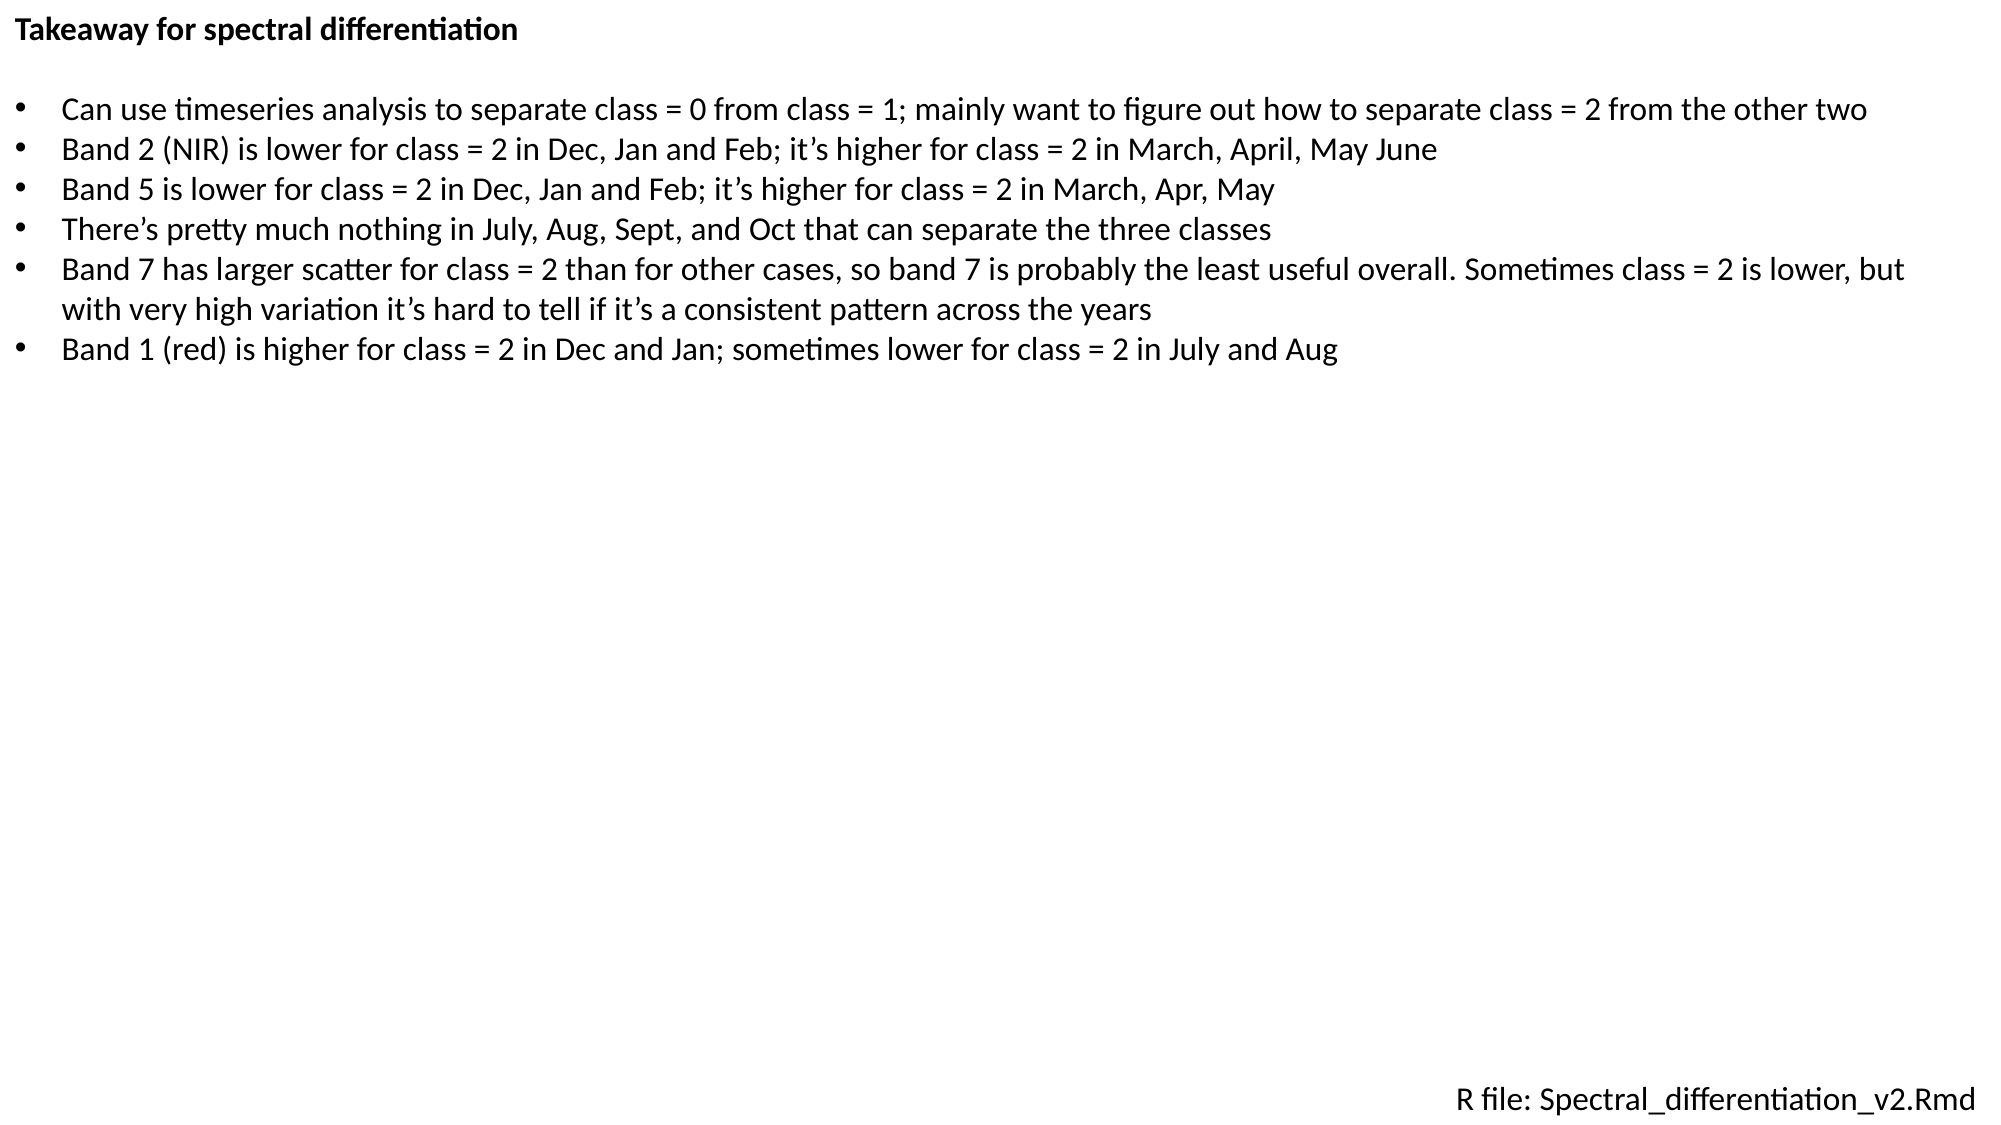

Takeaway for spectral differentiation

Can use timeseries analysis to separate class = 0 from class = 1; mainly want to figure out how to separate class = 2 from the other two
Band 2 (NIR) is lower for class = 2 in Dec, Jan and Feb; it’s higher for class = 2 in March, April, May June
Band 5 is lower for class = 2 in Dec, Jan and Feb; it’s higher for class = 2 in March, Apr, May
There’s pretty much nothing in July, Aug, Sept, and Oct that can separate the three classes
Band 7 has larger scatter for class = 2 than for other cases, so band 7 is probably the least useful overall. Sometimes class = 2 is lower, but with very high variation it’s hard to tell if it’s a consistent pattern across the years
Band 1 (red) is higher for class = 2 in Dec and Jan; sometimes lower for class = 2 in July and Aug

R file: Spectral_differentiation_v2.Rmd